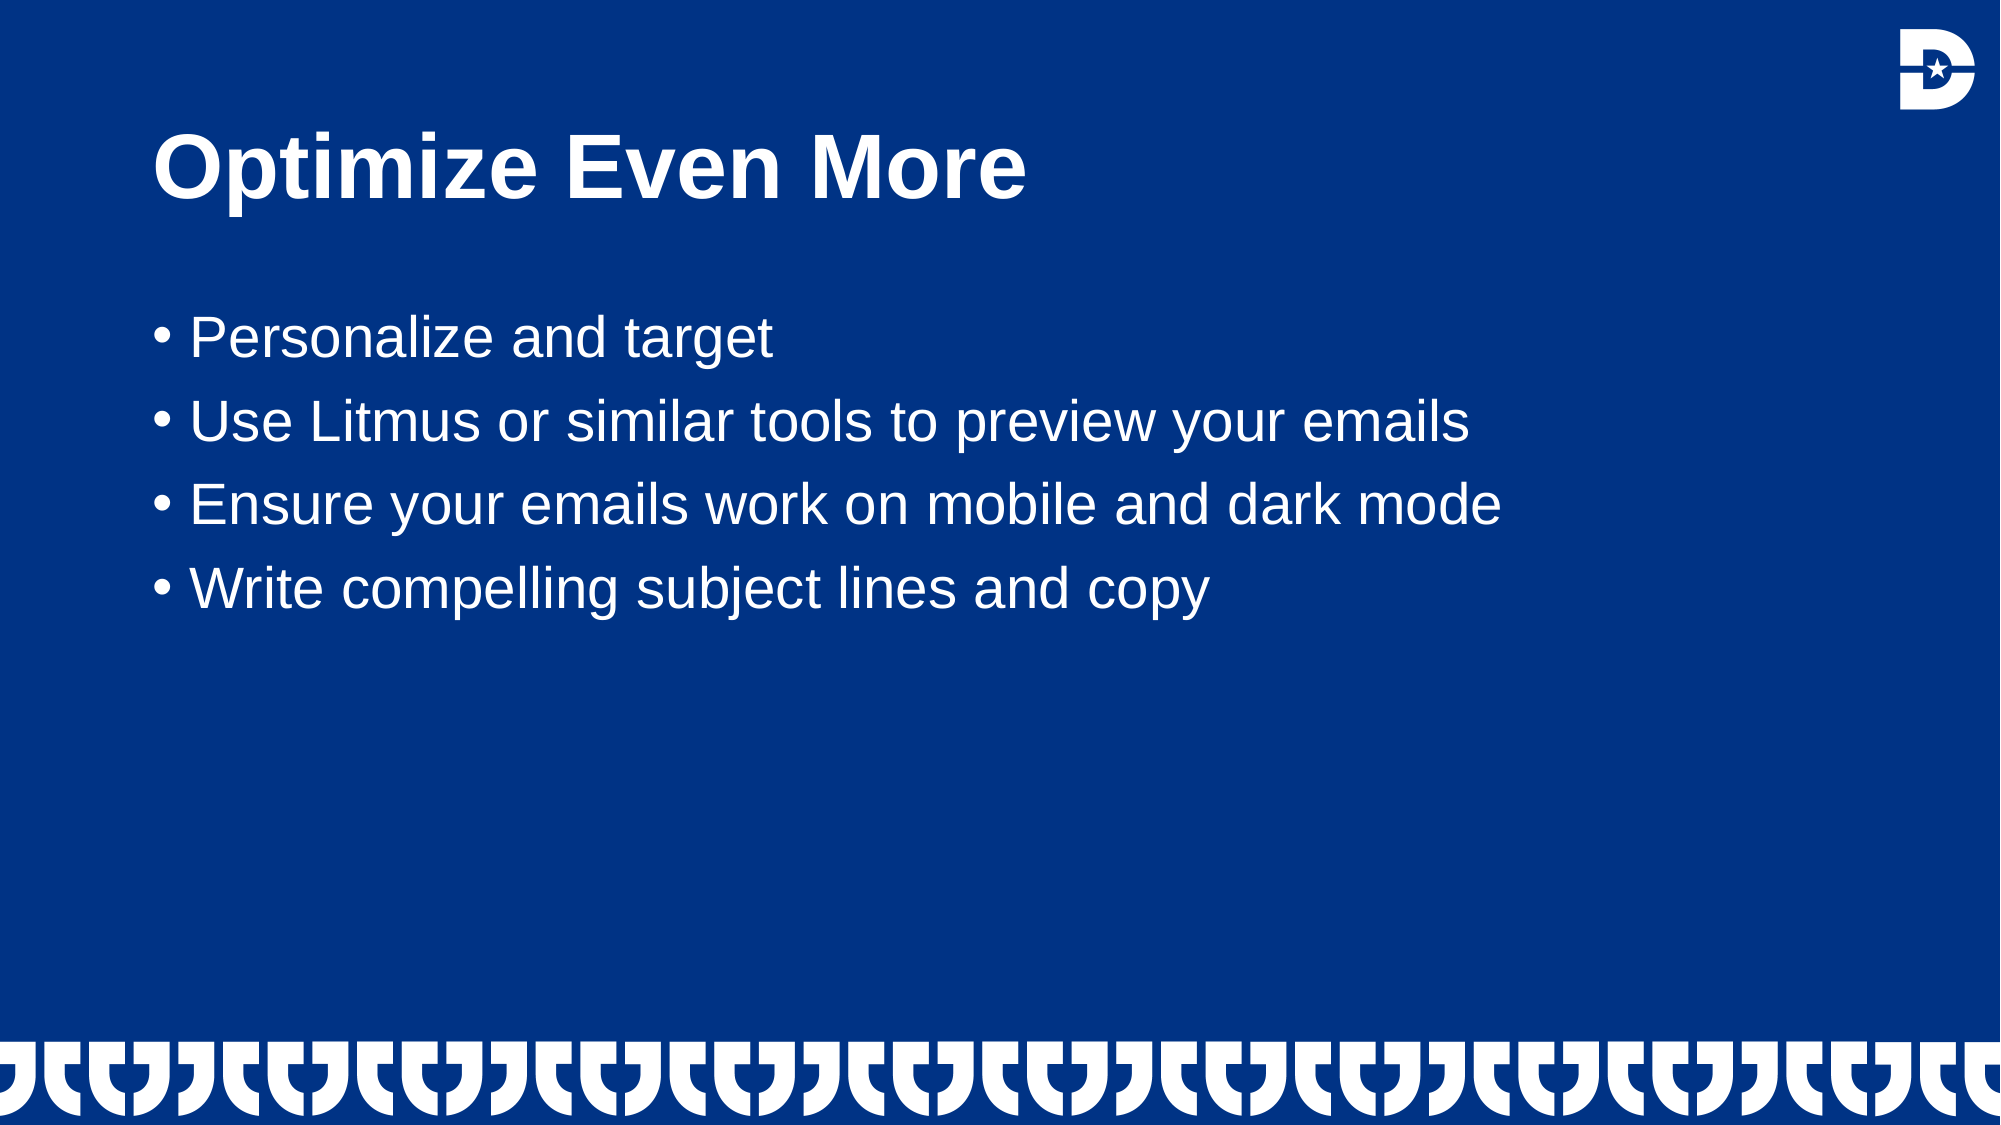

# Optimize Even More
Personalize and target
Use Litmus or similar tools to preview your emails
Ensure your emails work on mobile and dark mode
Write compelling subject lines and copy